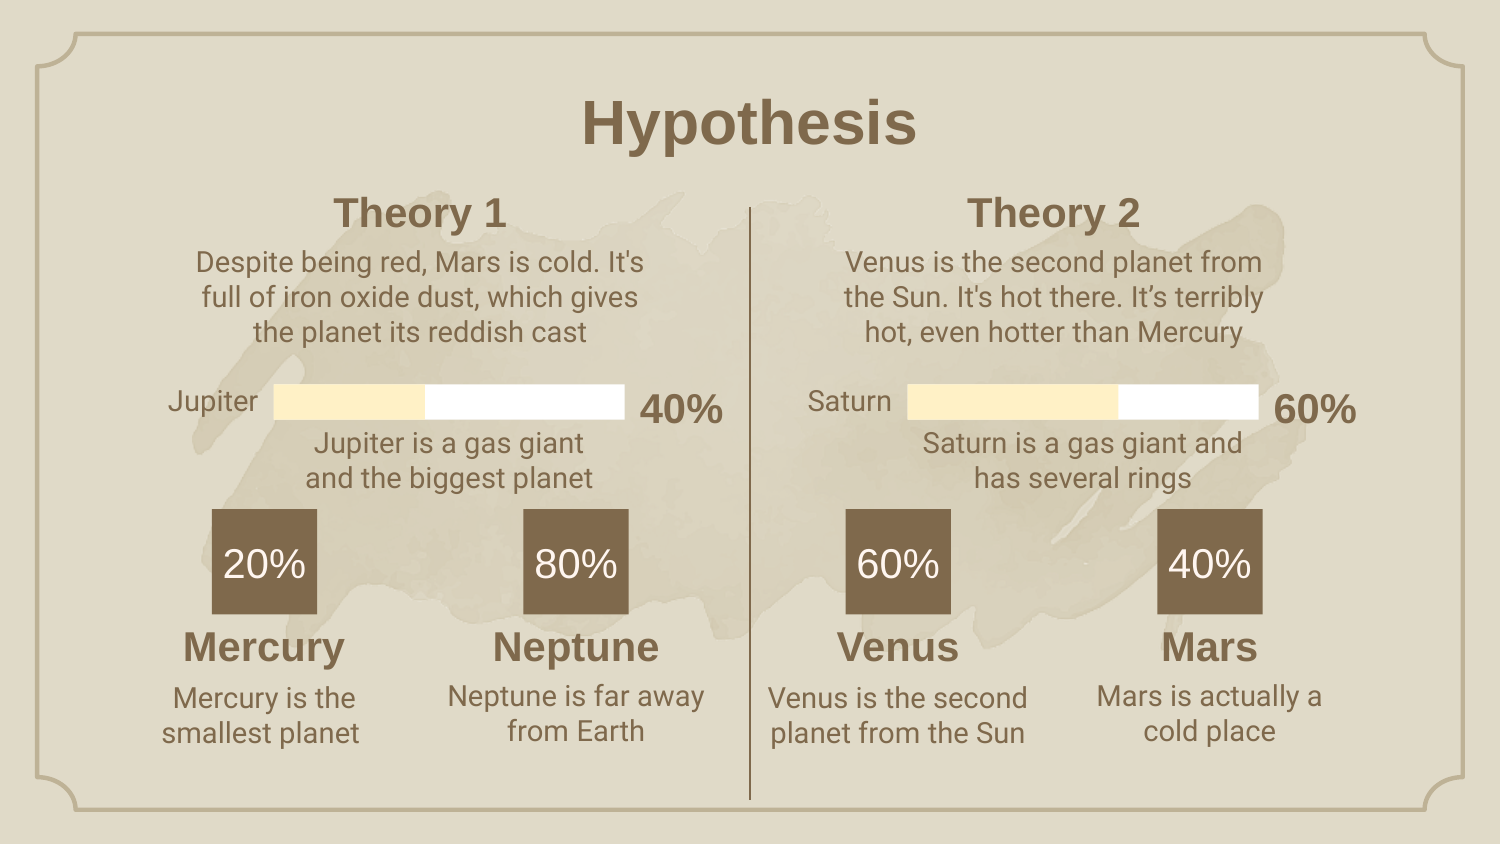

# Hypothesis
Theory 1
Theory 2
Despite being red, Mars is cold. It's full of iron oxide dust, which gives the planet its reddish cast
Venus is the second planet from the Sun. It's hot there. It’s terribly hot, even hotter than Mercury
Jupiter
40%
Saturn
60%

Jupiter is a gas giant and the biggest planet
Saturn is a gas giant and has several rings
20%
80%
40%
60%
Mercury
Venus
Mars
Neptune
Mars is actually a cold place
Neptune is far away from Earth
Mercury is the smallest planet
Venus is the second planet from the Sun